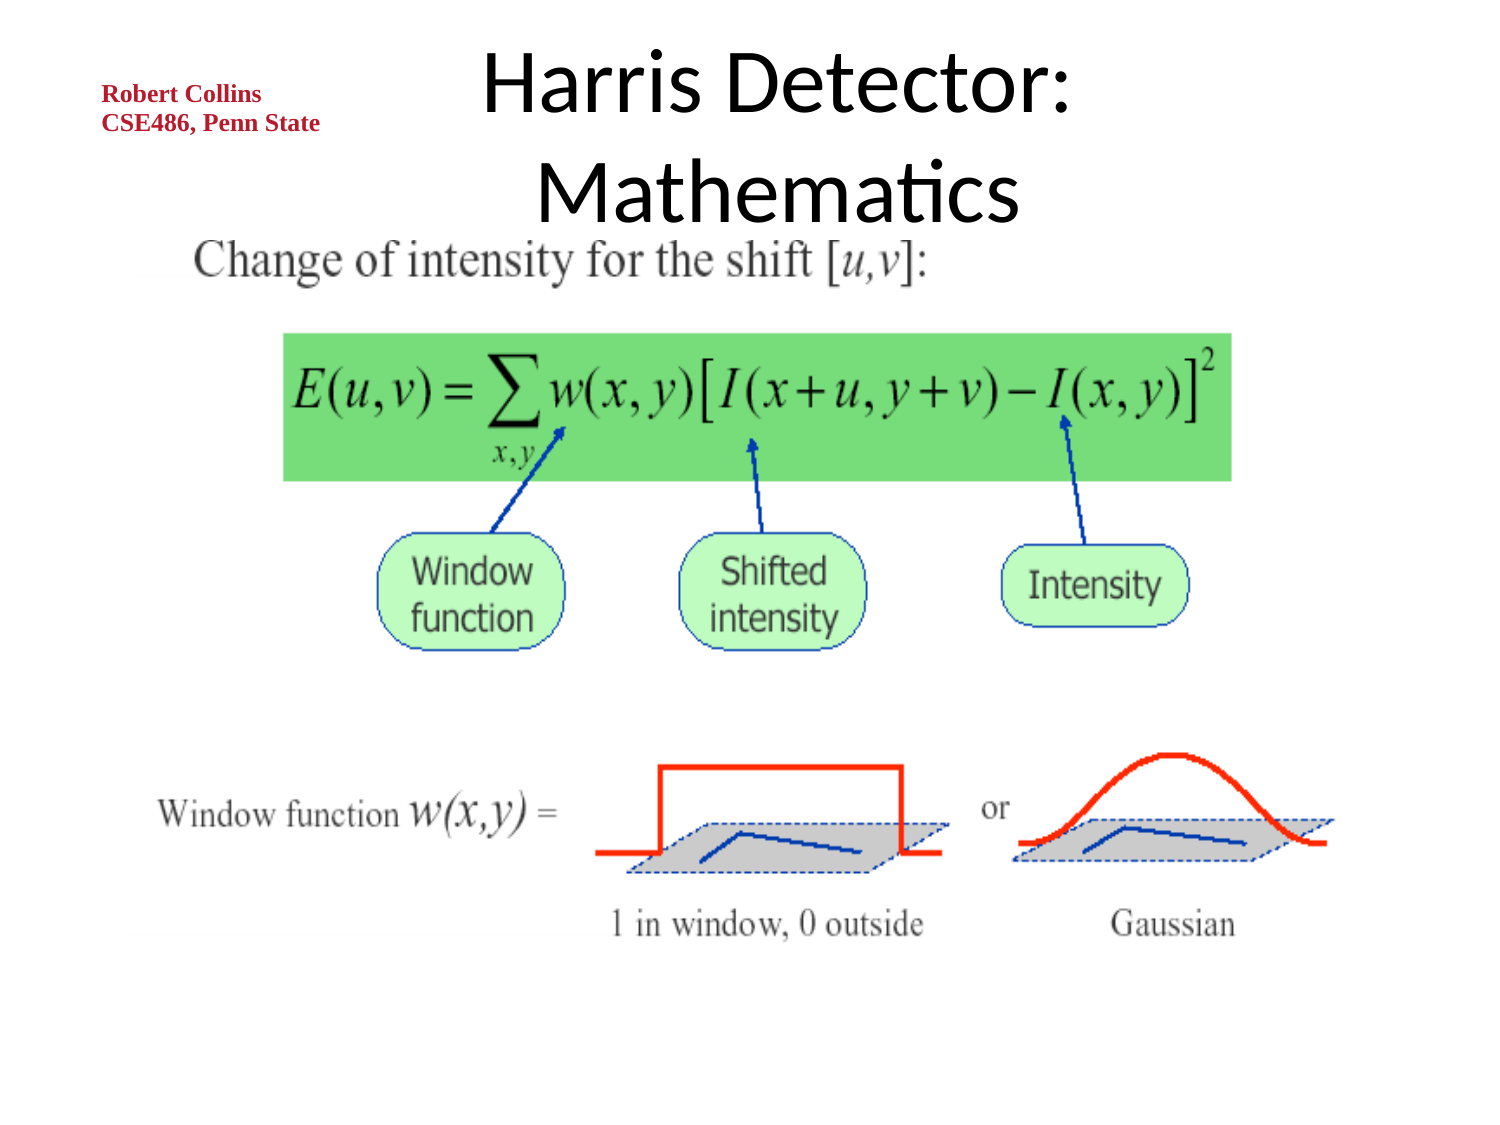

# Harris Detector: Mathematics
Robert Collins  CSE486, Penn State